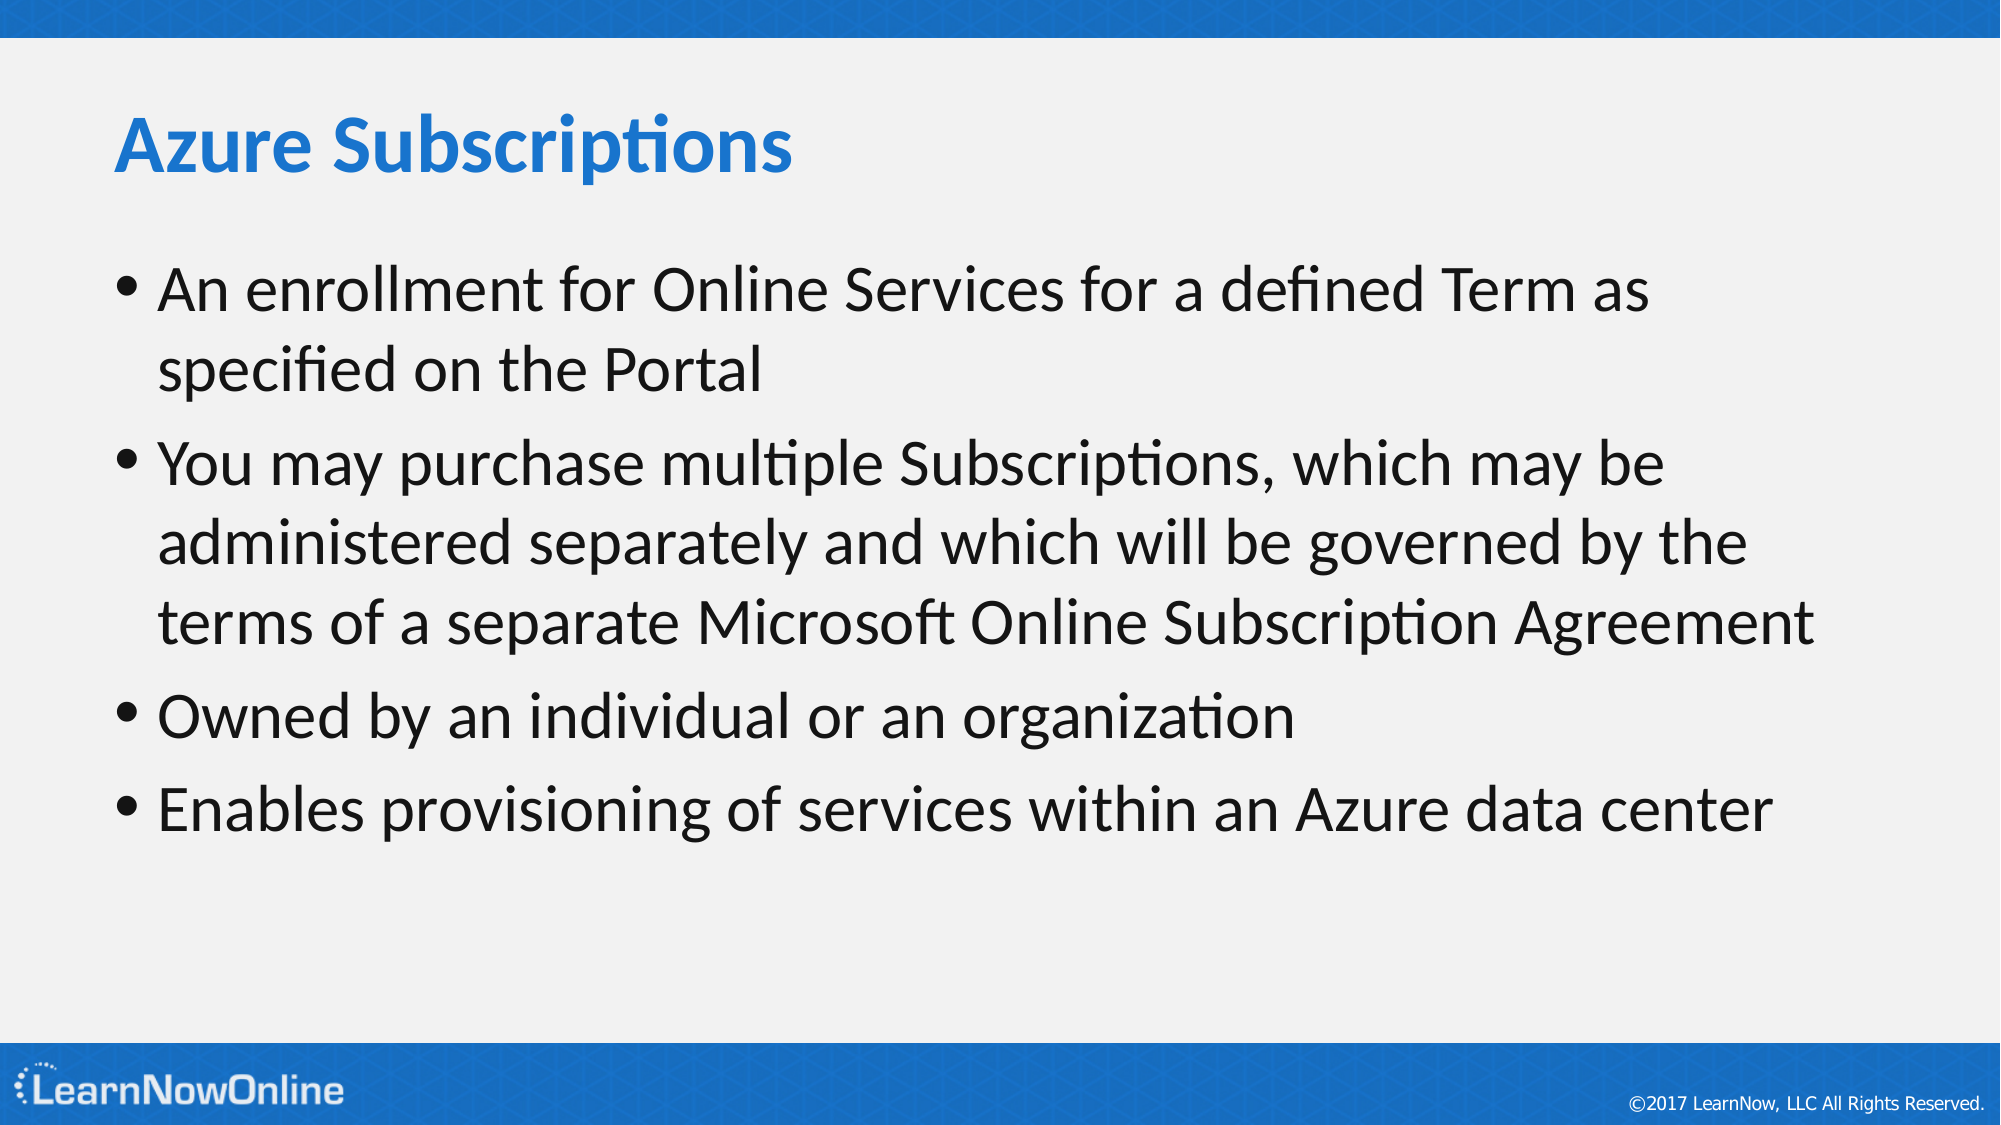

# Azure Subscriptions
An enrollment for Online Services for a defined Term as specified on the Portal
You may purchase multiple Subscriptions, which may be administered separately and which will be governed by the terms of a separate Microsoft Online Subscription Agreement
Owned by an individual or an organization
Enables provisioning of services within an Azure data center